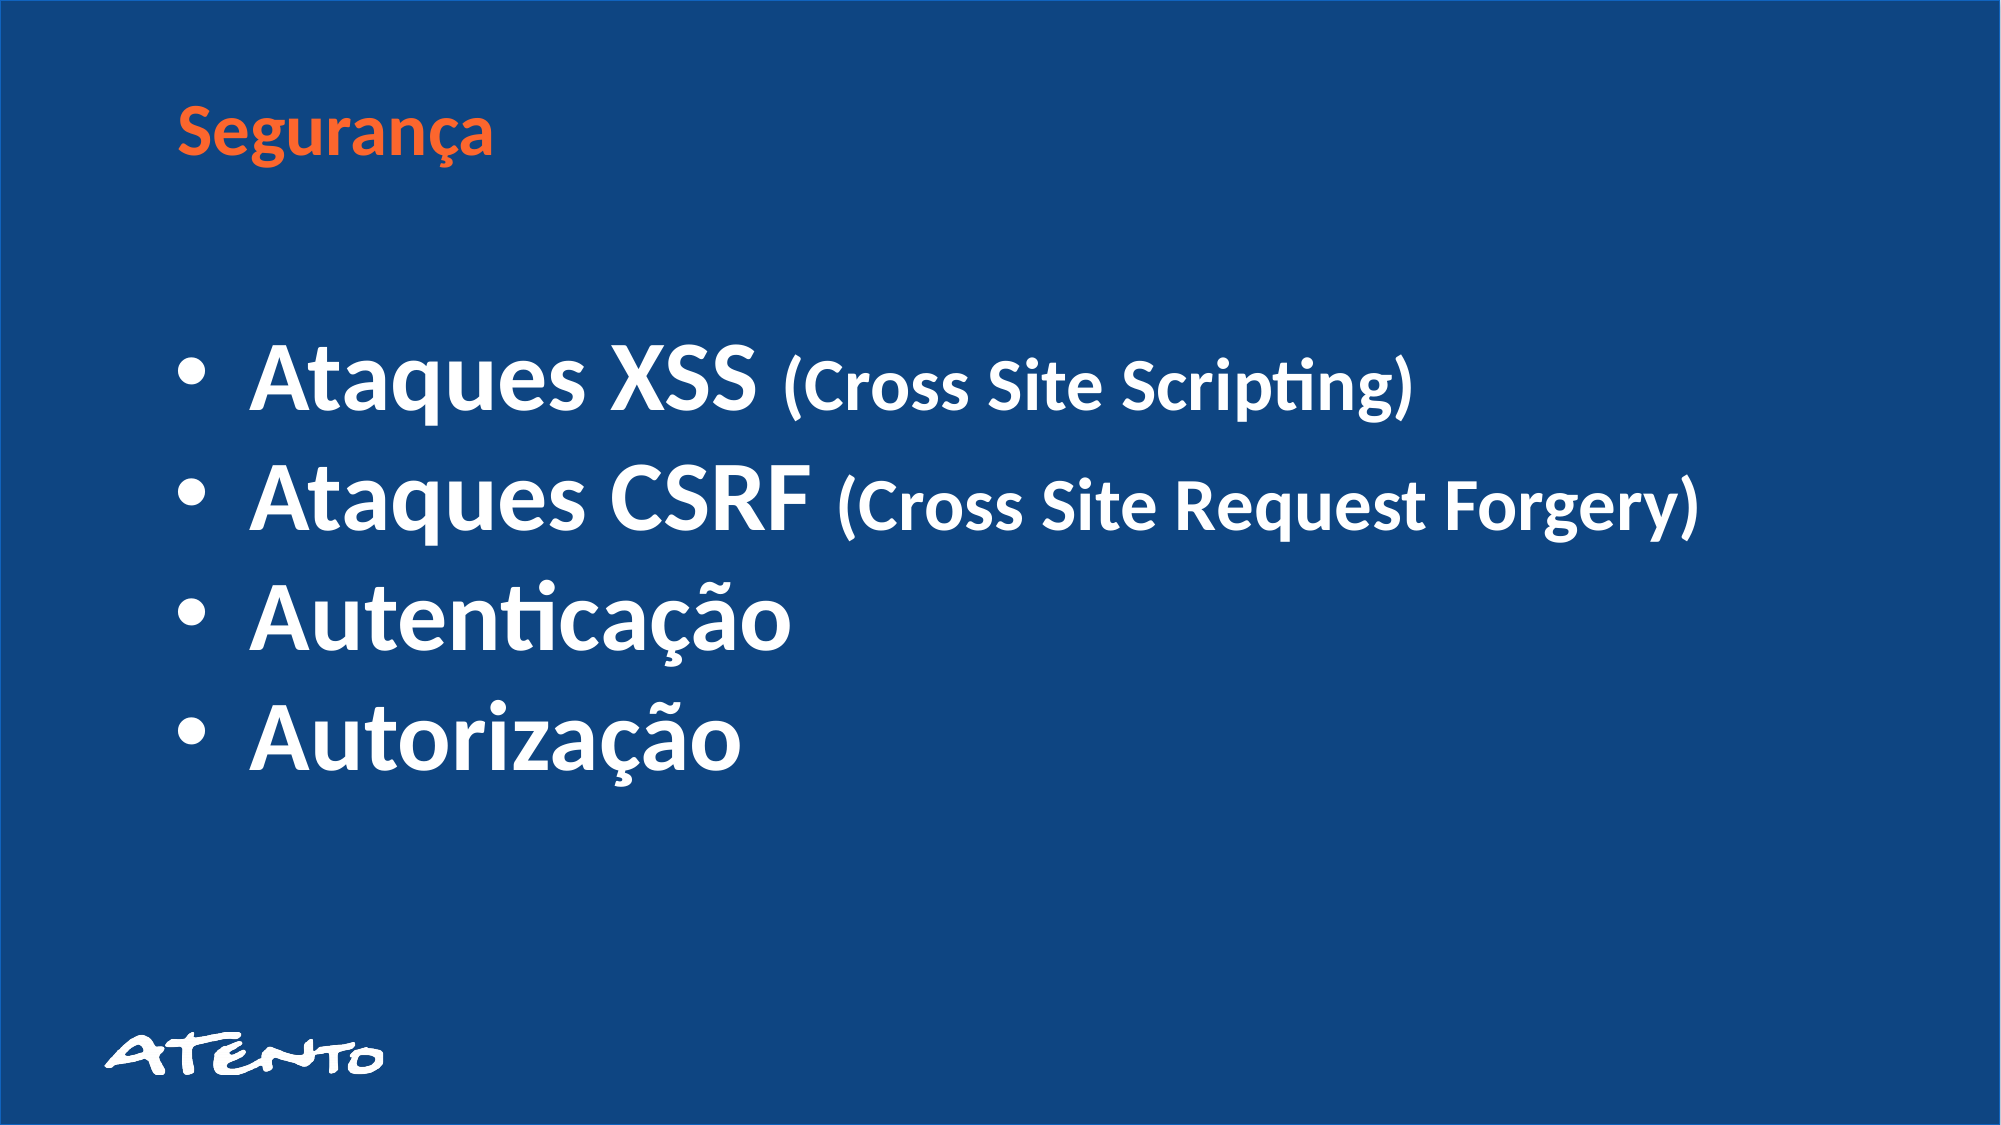

Segurança
Ataques XSS (Cross Site Scripting)
Ataques CSRF (Cross Site Request Forgery)
Autenticação
Autorização